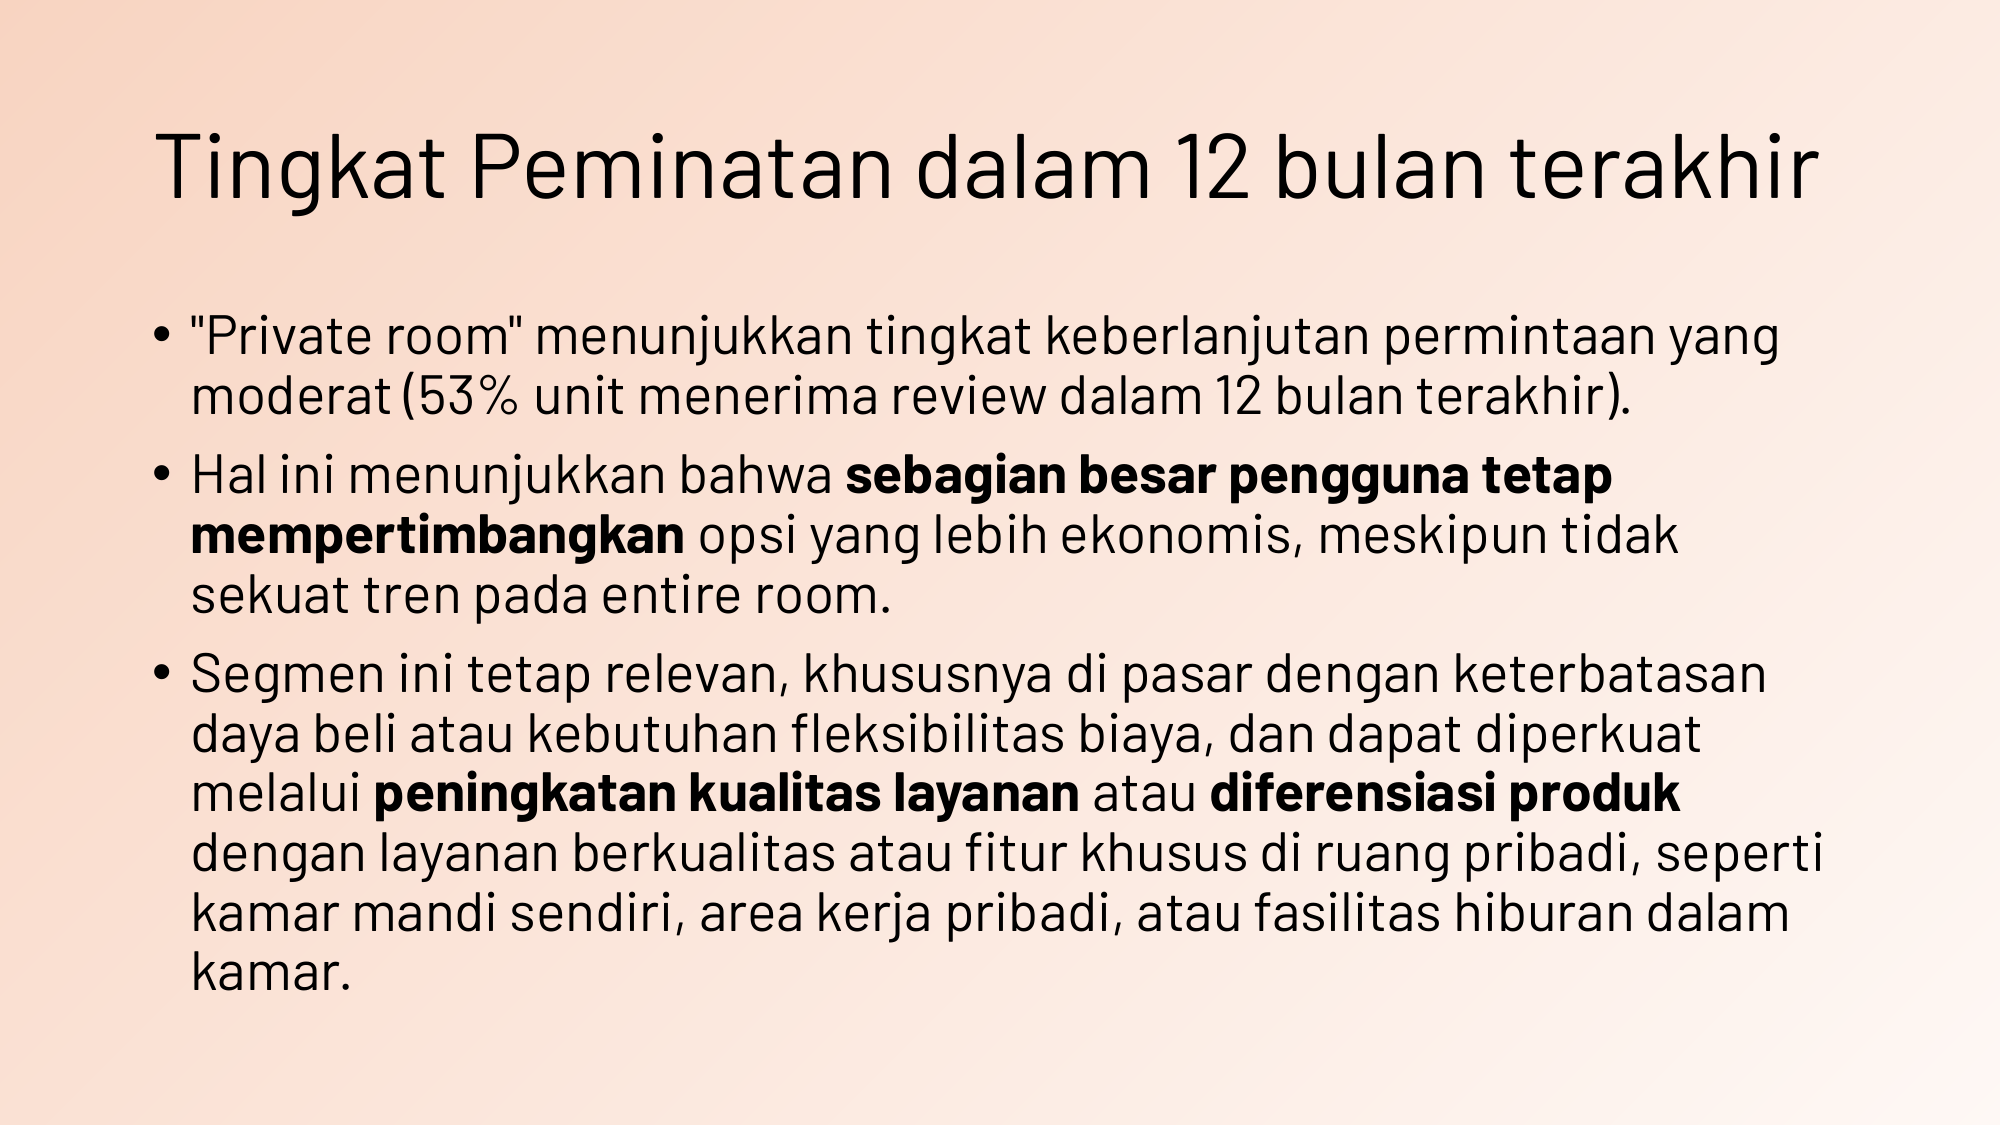

# Tingkat Peminatan dalam 12 bulan terakhir
"Private room" menunjukkan tingkat keberlanjutan permintaan yang moderat (53% unit menerima review dalam 12 bulan terakhir).
Hal ini menunjukkan bahwa sebagian besar pengguna tetap mempertimbangkan opsi yang lebih ekonomis, meskipun tidak sekuat tren pada entire room.
Segmen ini tetap relevan, khususnya di pasar dengan keterbatasan daya beli atau kebutuhan fleksibilitas biaya, dan dapat diperkuat melalui peningkatan kualitas layanan atau diferensiasi produk dengan layanan berkualitas atau fitur khusus di ruang pribadi, seperti kamar mandi sendiri, area kerja pribadi, atau fasilitas hiburan dalam kamar.